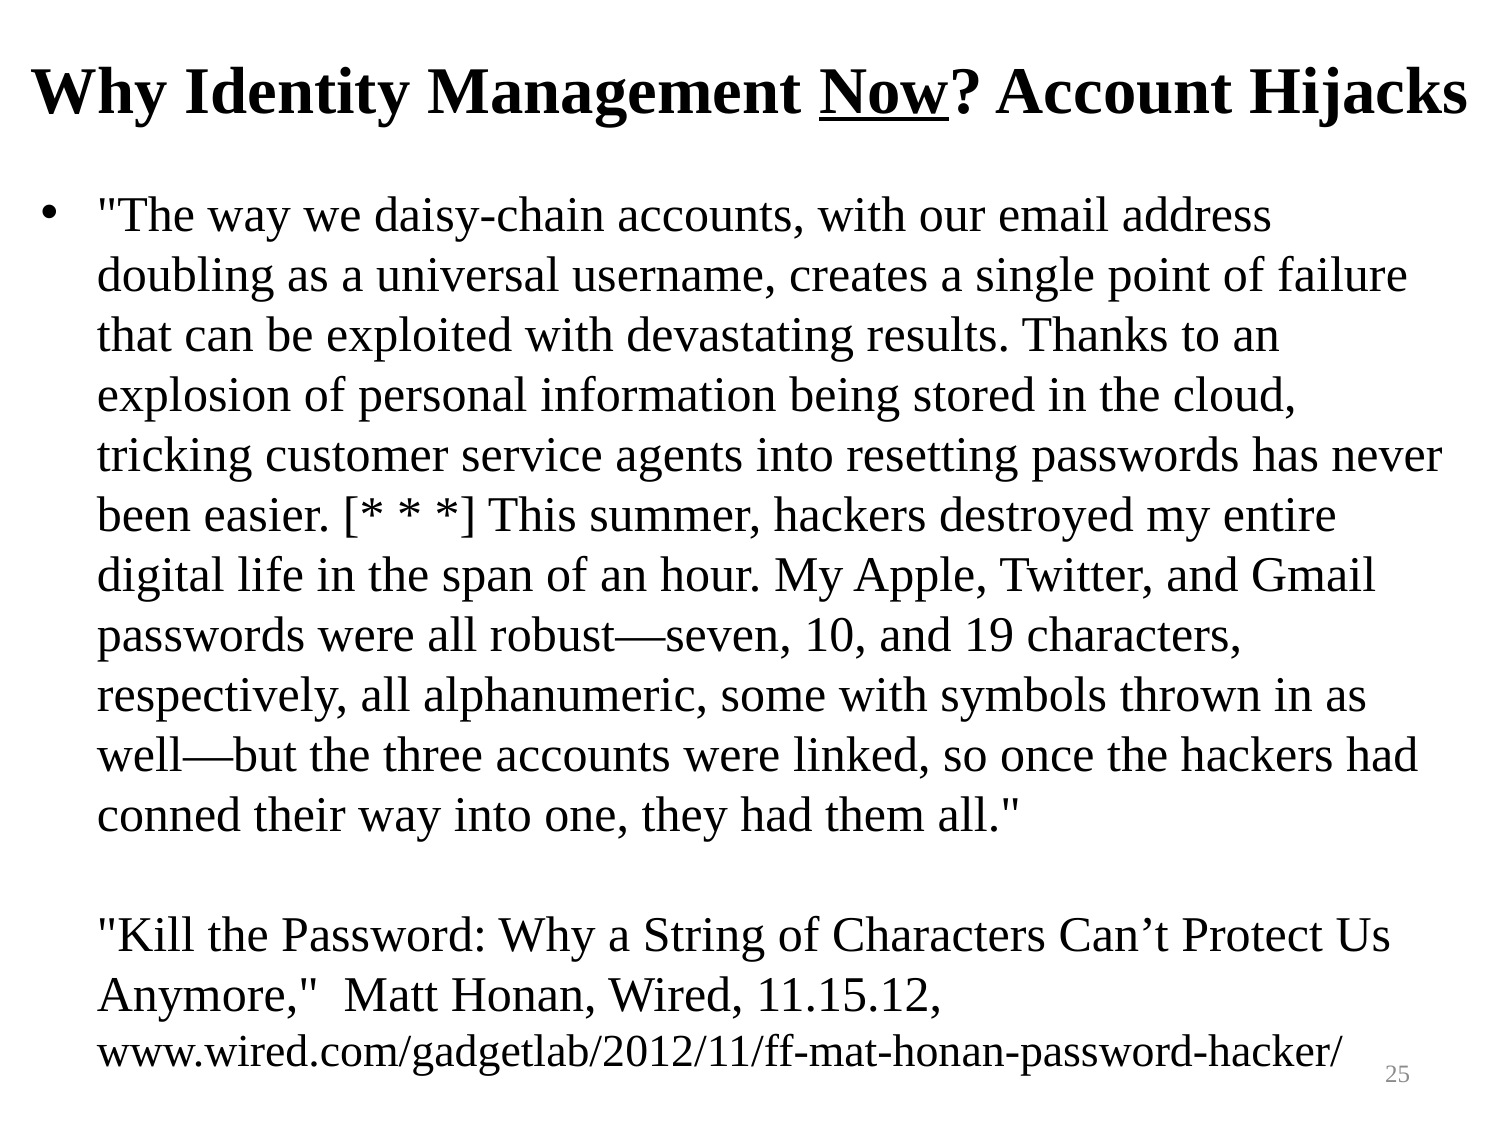

# Why Identity Management Now? Account Hijacks
"The way we daisy-chain accounts, with our email address doubling as a universal username, creates a single point of failure that can be exploited with devastating results. Thanks to an explosion of personal information being stored in the cloud, tricking customer service agents into resetting passwords has never been easier. [* * *] This summer, hackers destroyed my entire digital life in the span of an hour. My Apple, Twitter, and Gmail passwords were all robust—seven, 10, and 19 characters, respectively, all alphanumeric, some with symbols thrown in as well—but the three accounts were linked, so once the hackers had conned their way into one, they had them all."
"Kill the Password: Why a String of Characters Can’t Protect Us Anymore,"  Matt Honan, Wired, 11.15.12,
www.wired.com/gadgetlab/2012/11/ff-mat-honan-password-hacker/
25